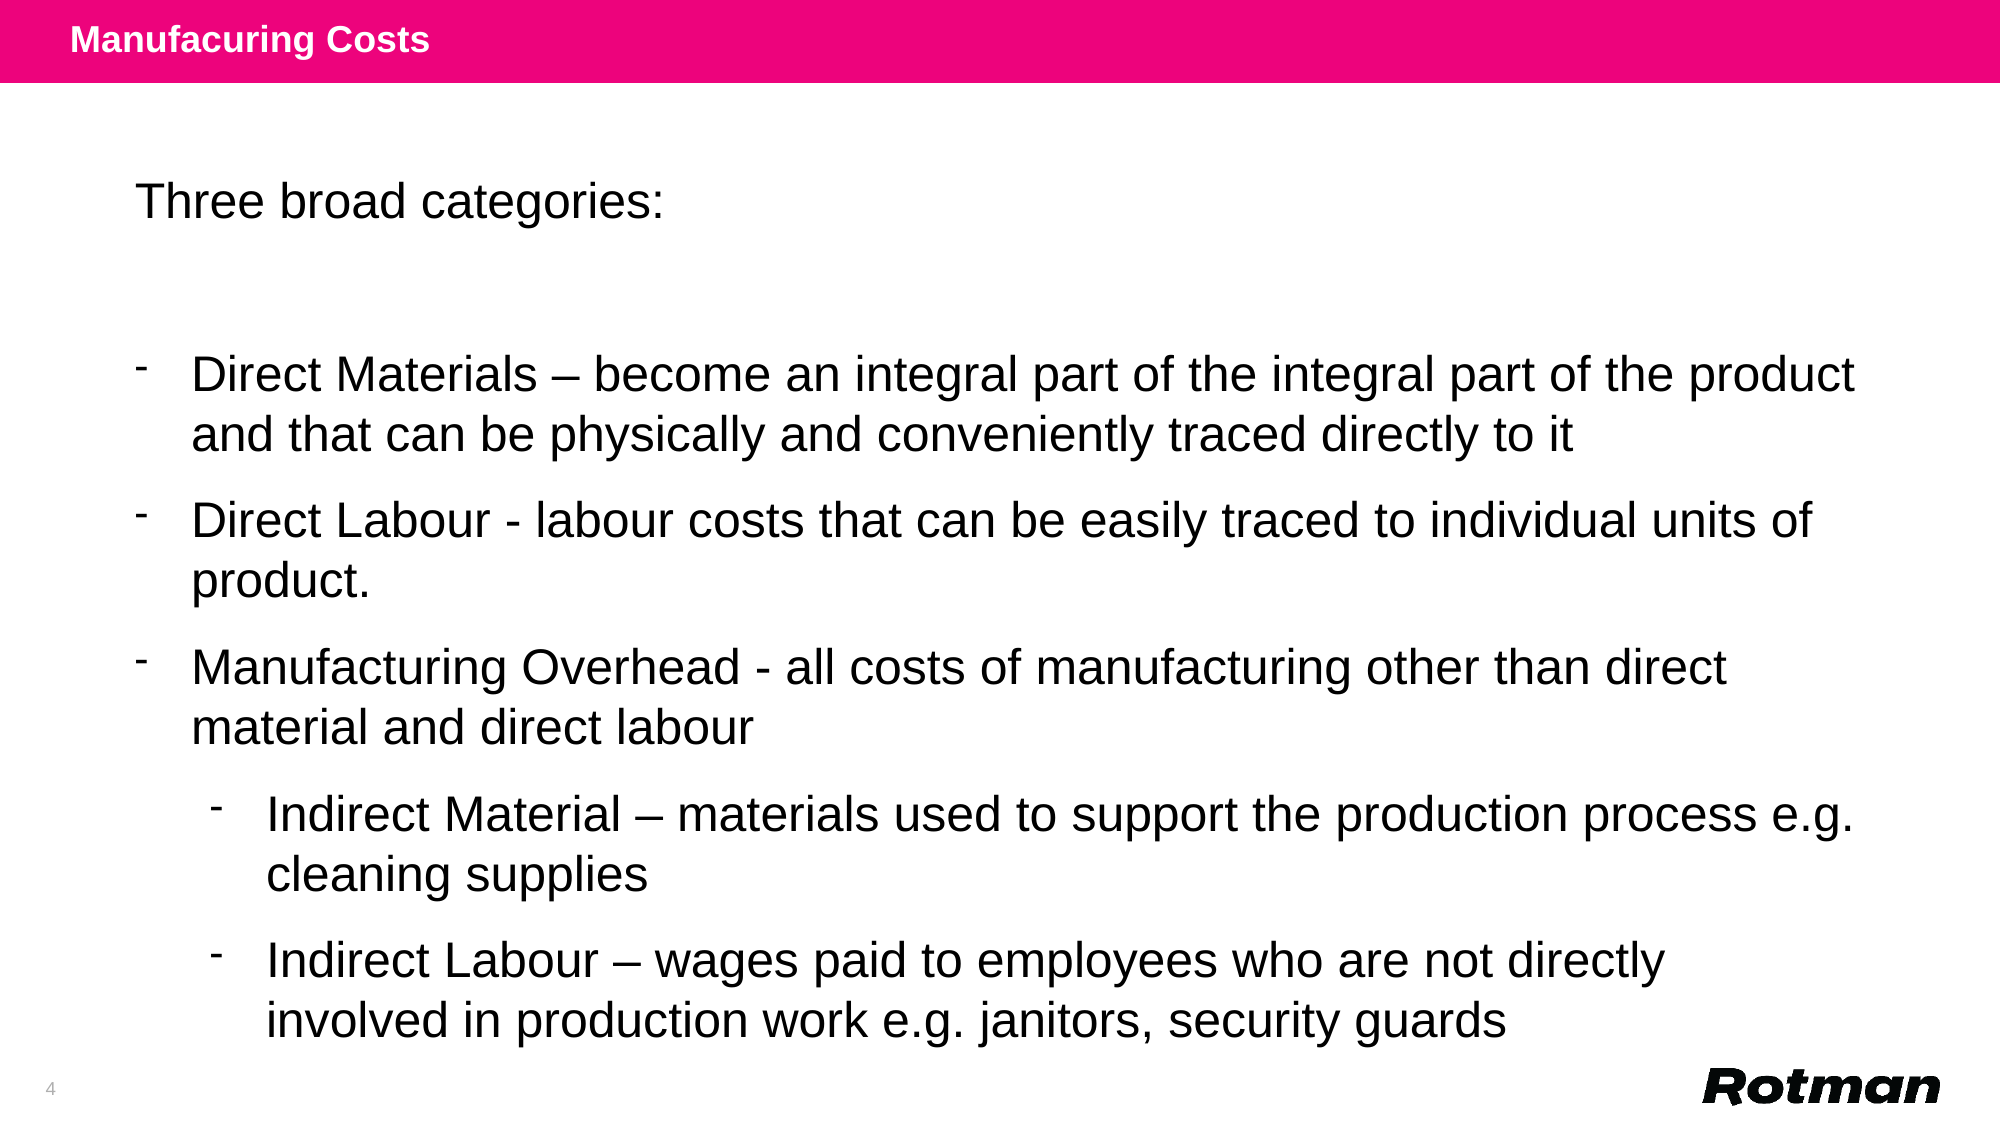

Manufacuring Costs
Three broad categories:

Direct Materials – become an integral part of the integral part of the product and that can be physically and conveniently traced directly to it
Direct Labour - labour costs that can be easily traced to individual units of product.
Manufacturing Overhead - all costs of manufacturing other than direct material and direct labour
Indirect Material – materials used to support the production process e.g. cleaning supplies
Indirect Labour – wages paid to employees who are not directly involved in production work e.g. janitors, security guards
4